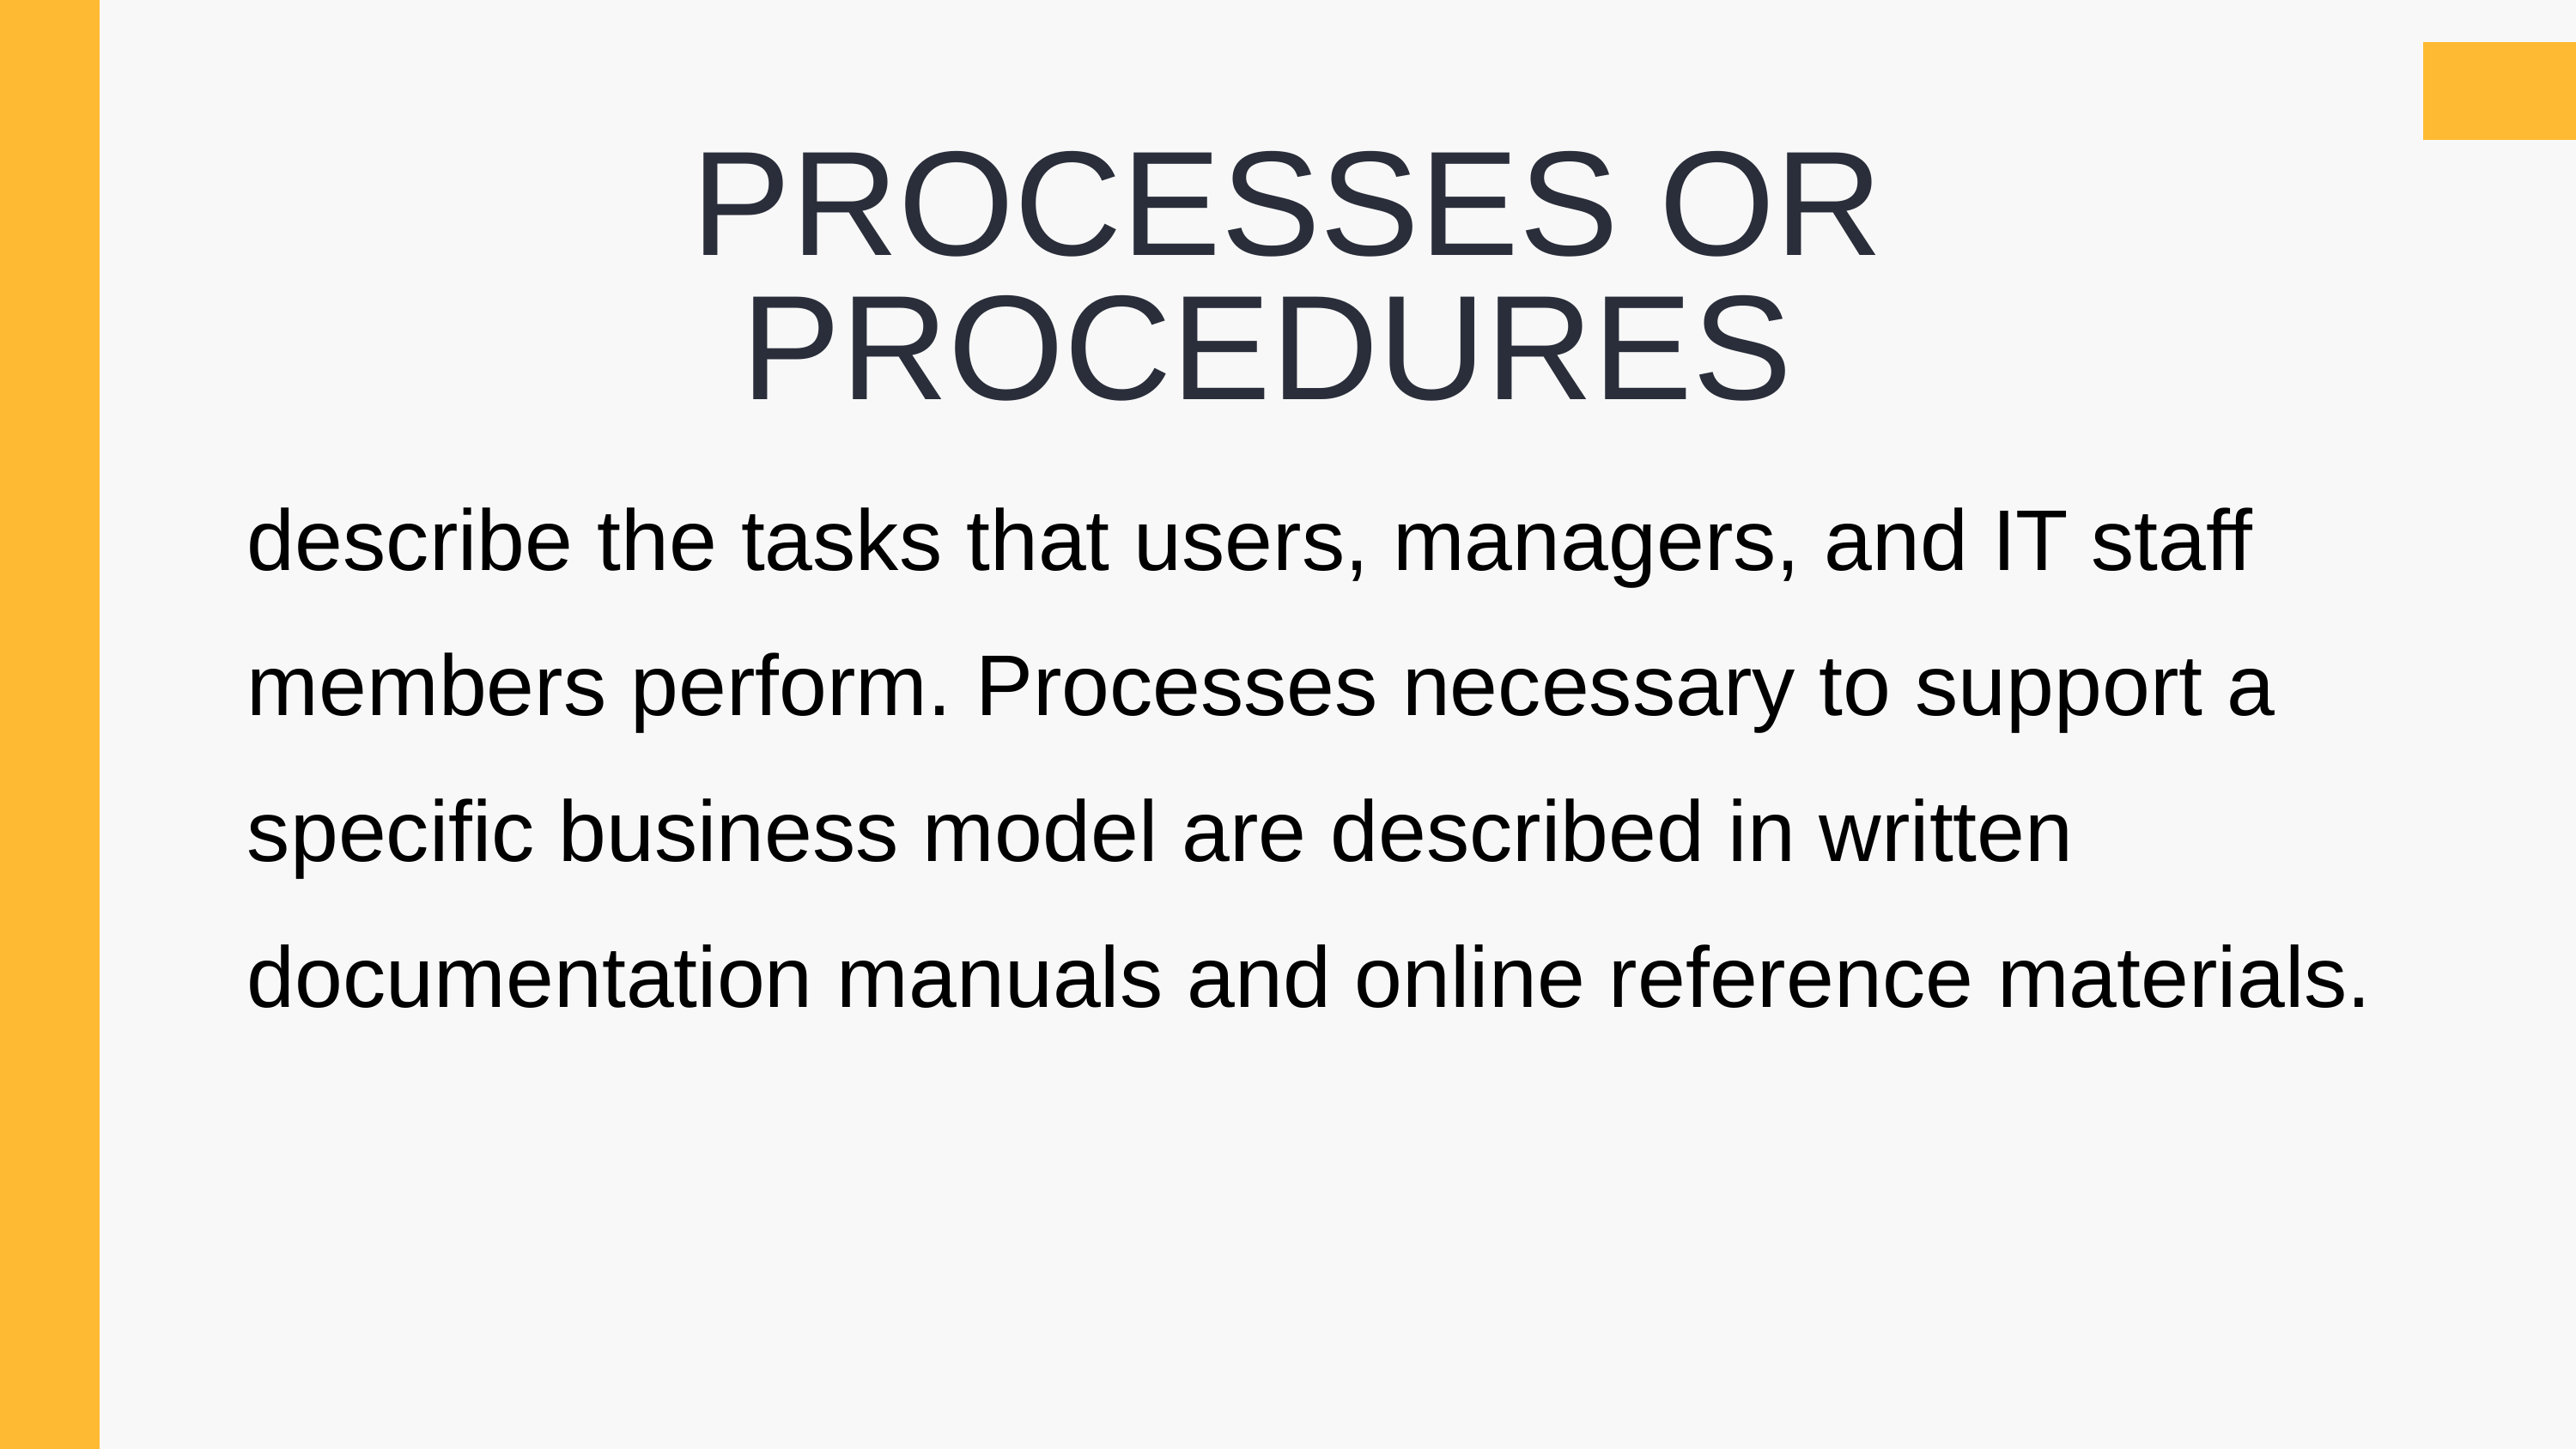

PROCESSES OR PROCEDURES
describe the tasks that users, managers, and IT staff members perform. Processes necessary to support a specific business model are described in written documentation manuals and online reference materials.